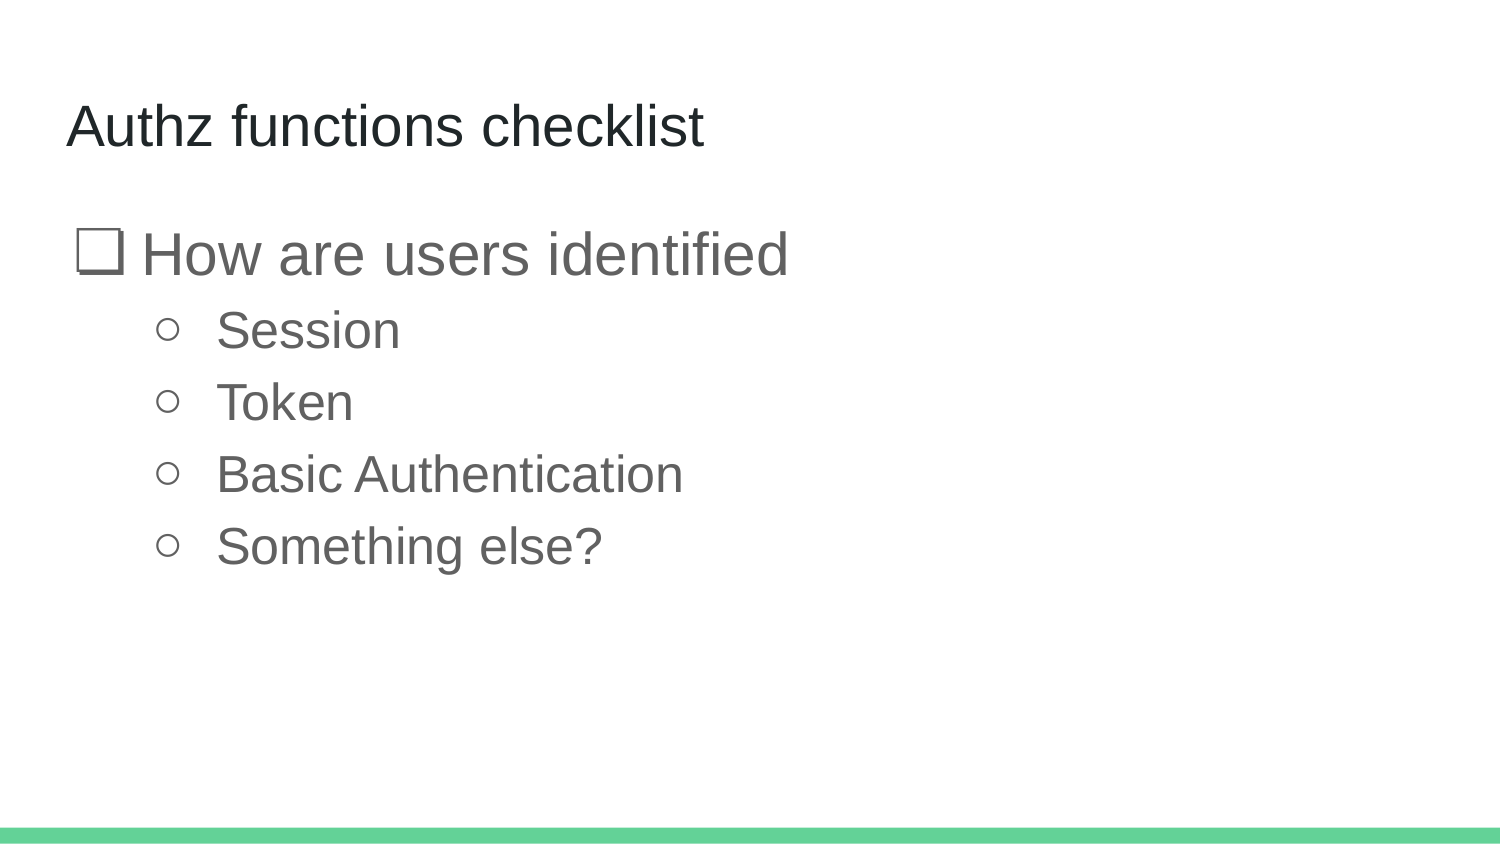

# Authz functions checklist
How are users identified
Session
Token
Basic Authentication
Something else?